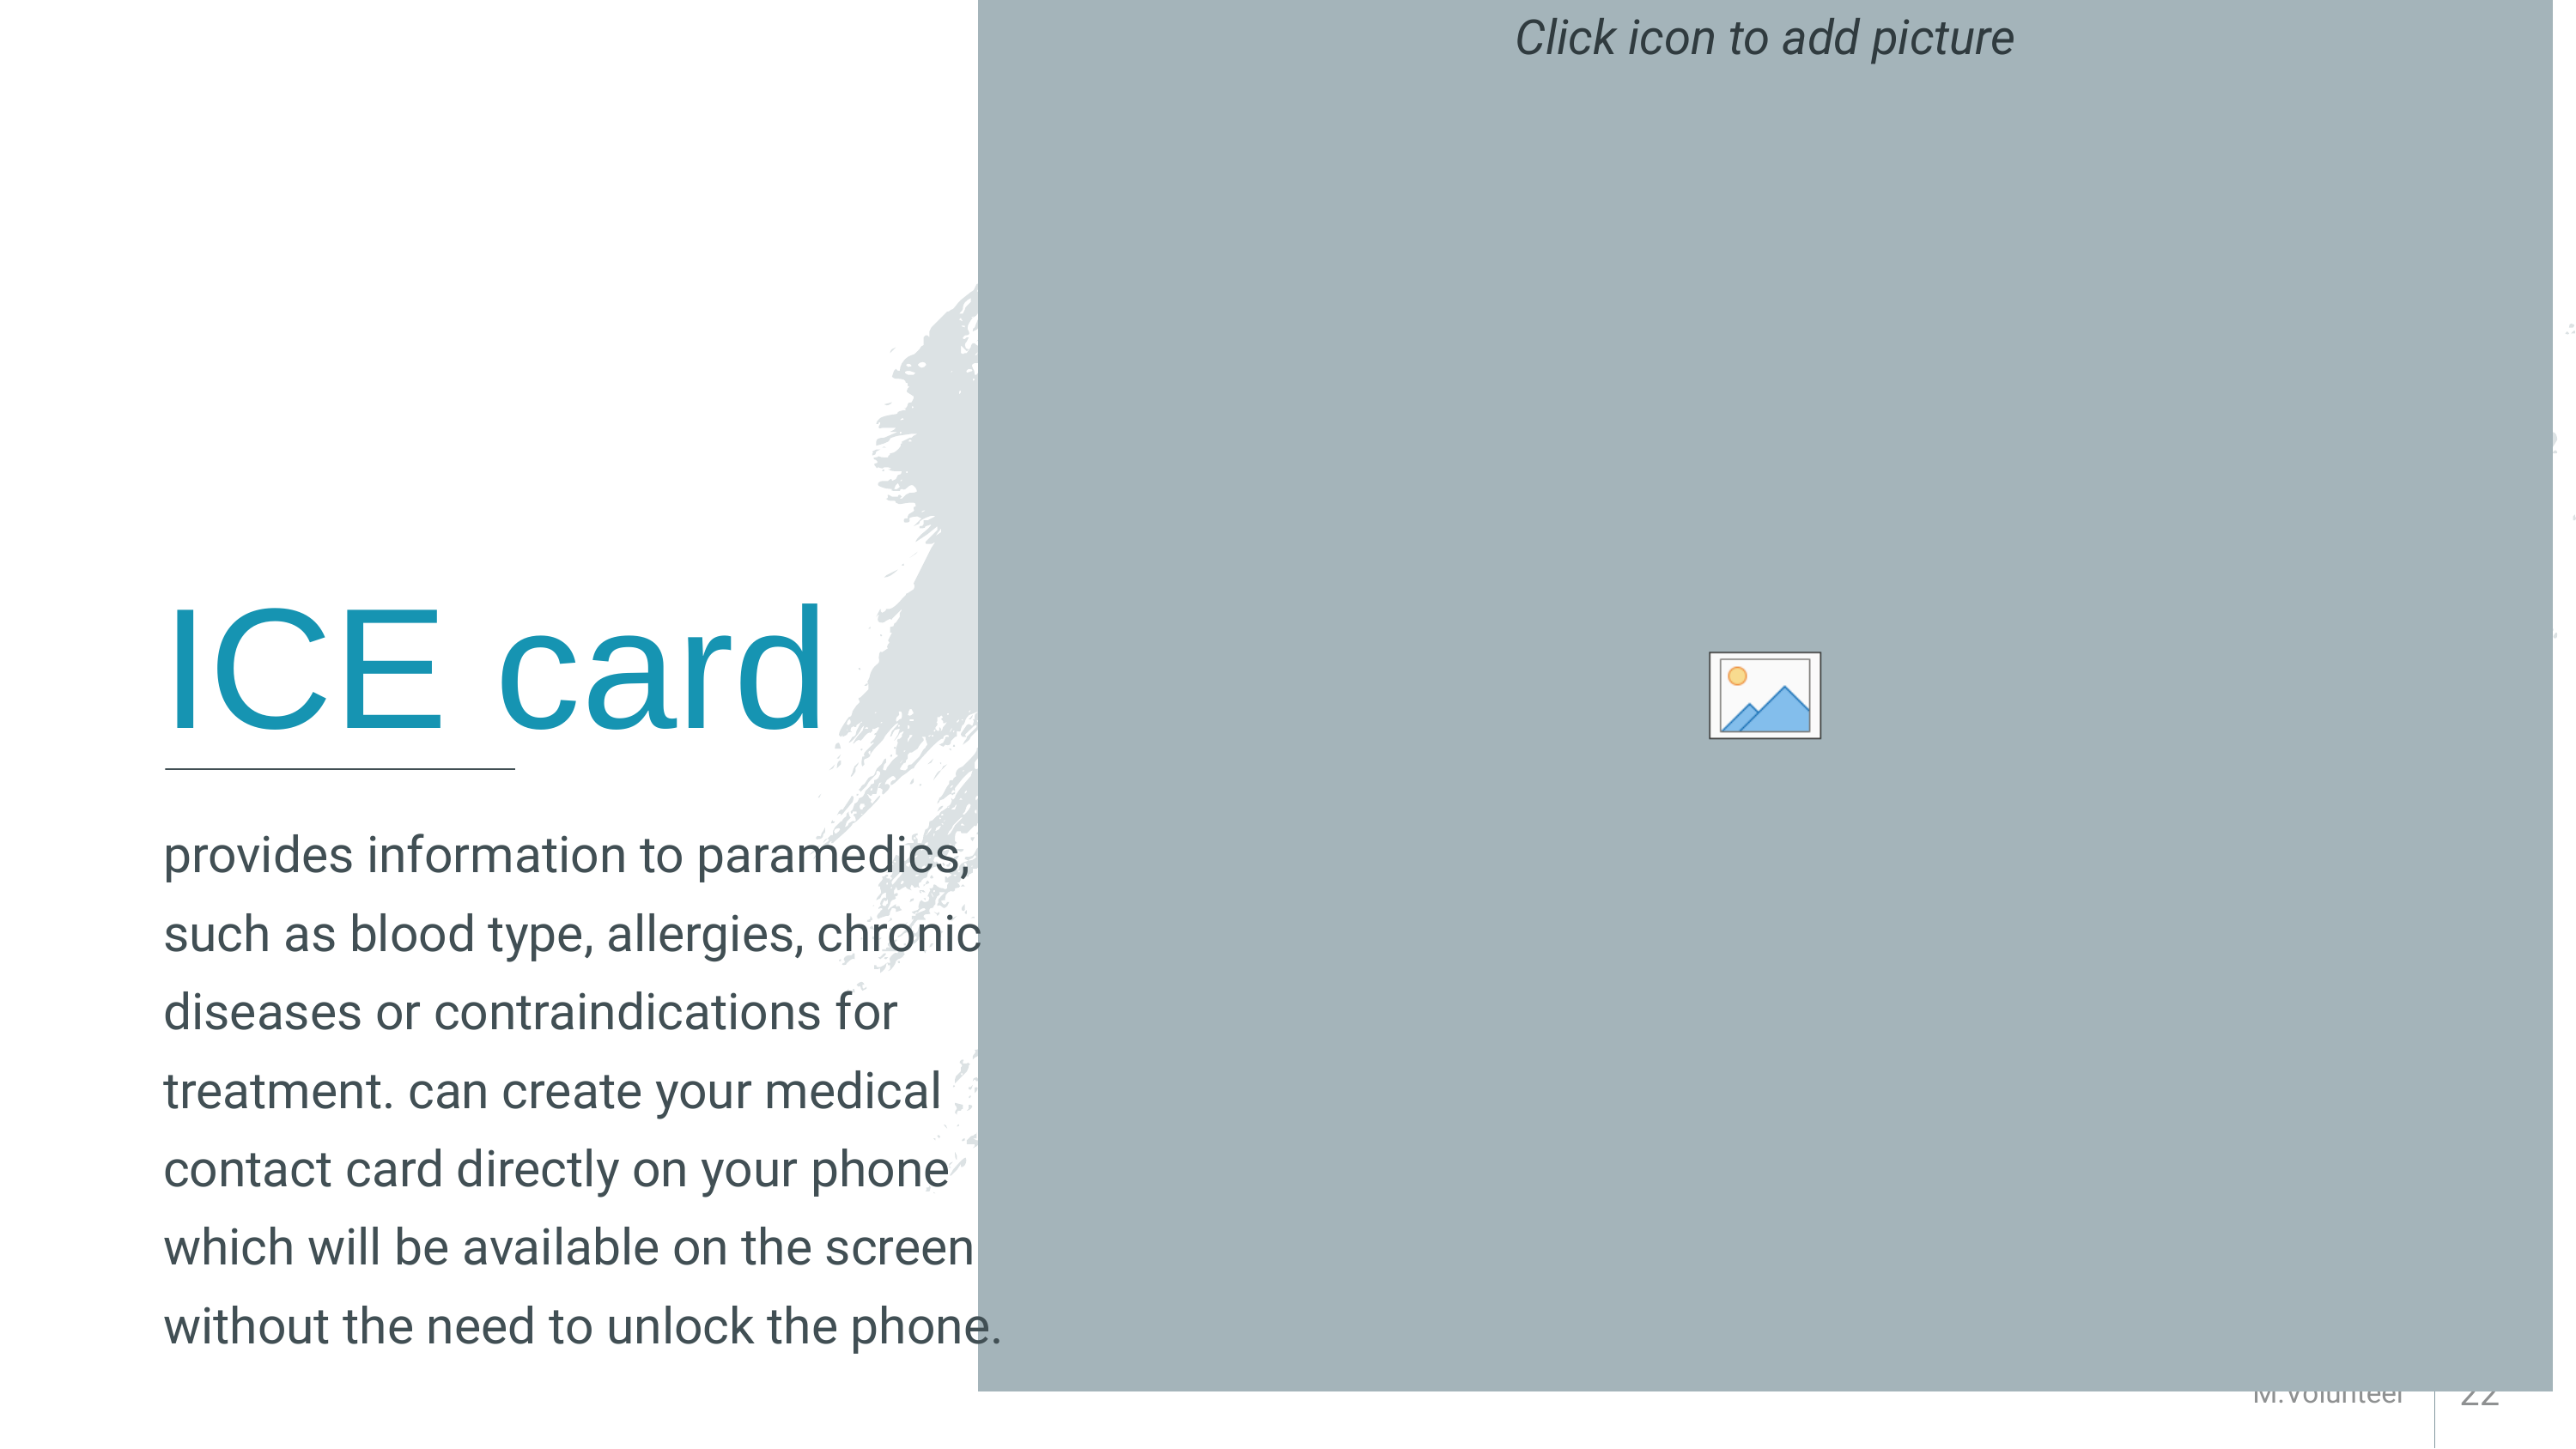

# ICE card
provides information to paramedics, such as blood type, allergies, chronic diseases or contraindications for treatment. can create your medical contact card directly on your phone which will be available on the screen without the need to unlock the phone.

22
M.Volunteer